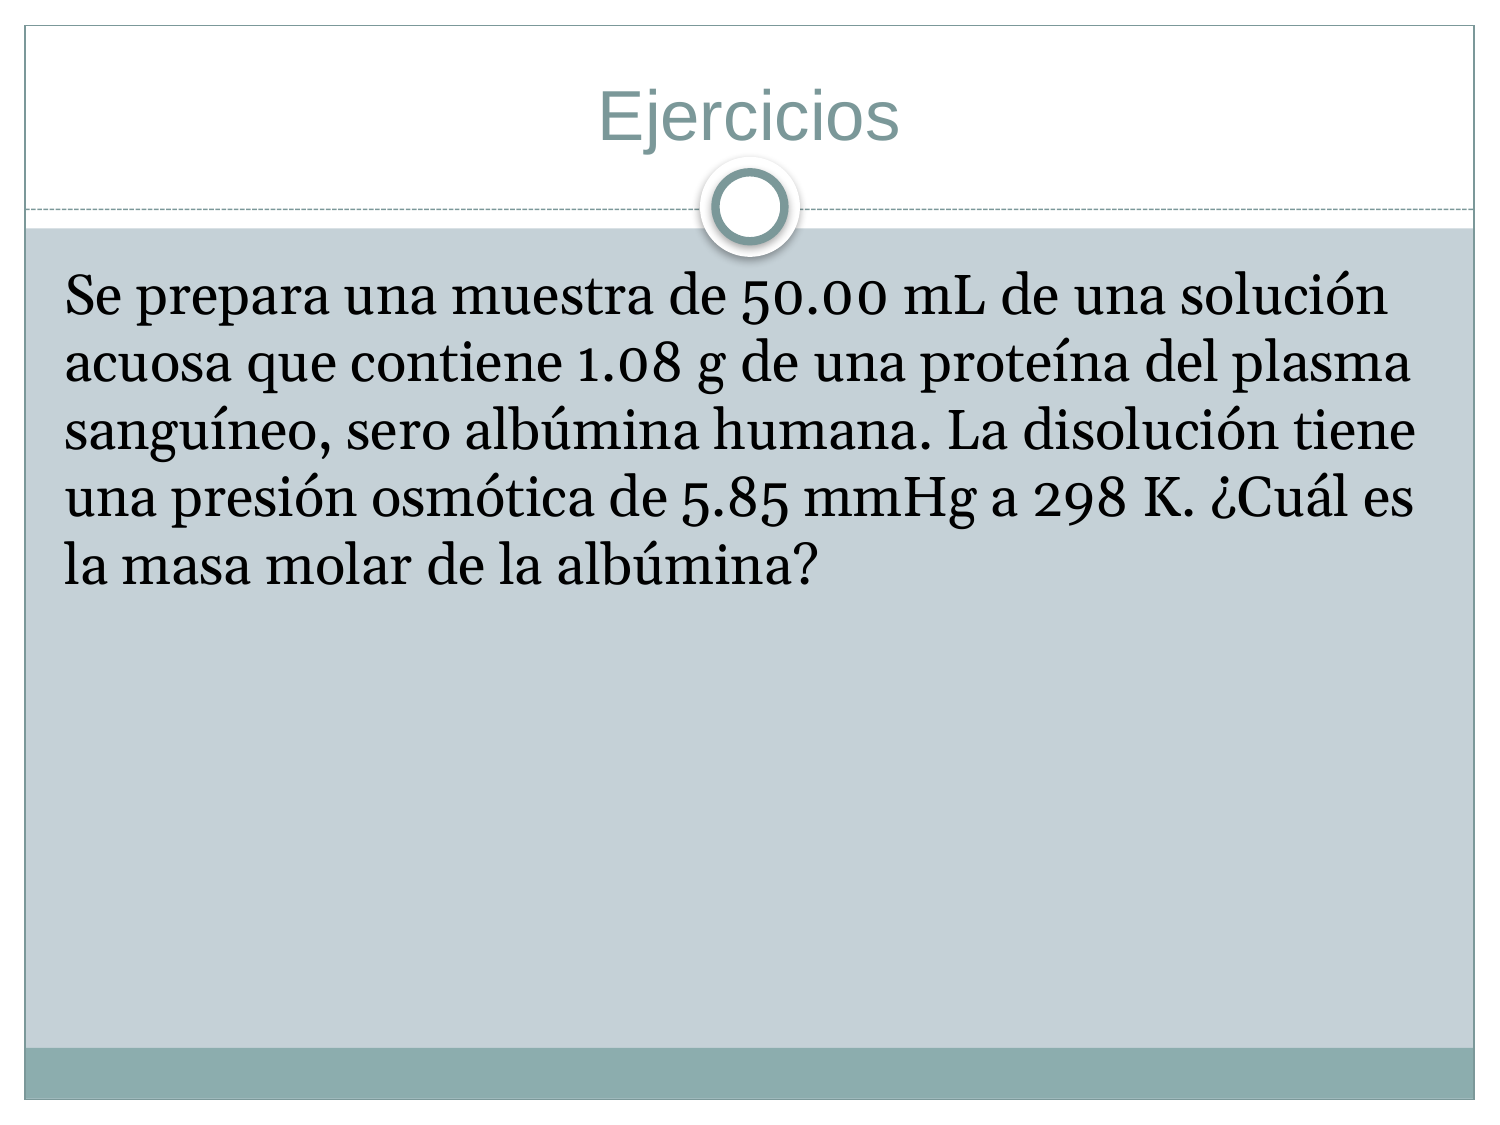

# Ejercicios
Se prepara una muestra de 50.00 mL de una solución acuosa que contiene 1.08 g de una proteína del plasma sanguíneo, sero albúmina humana. La disolución tiene una presión osmótica de 5.85 mmHg a 298 K. ¿Cuál es la masa molar de la albúmina?